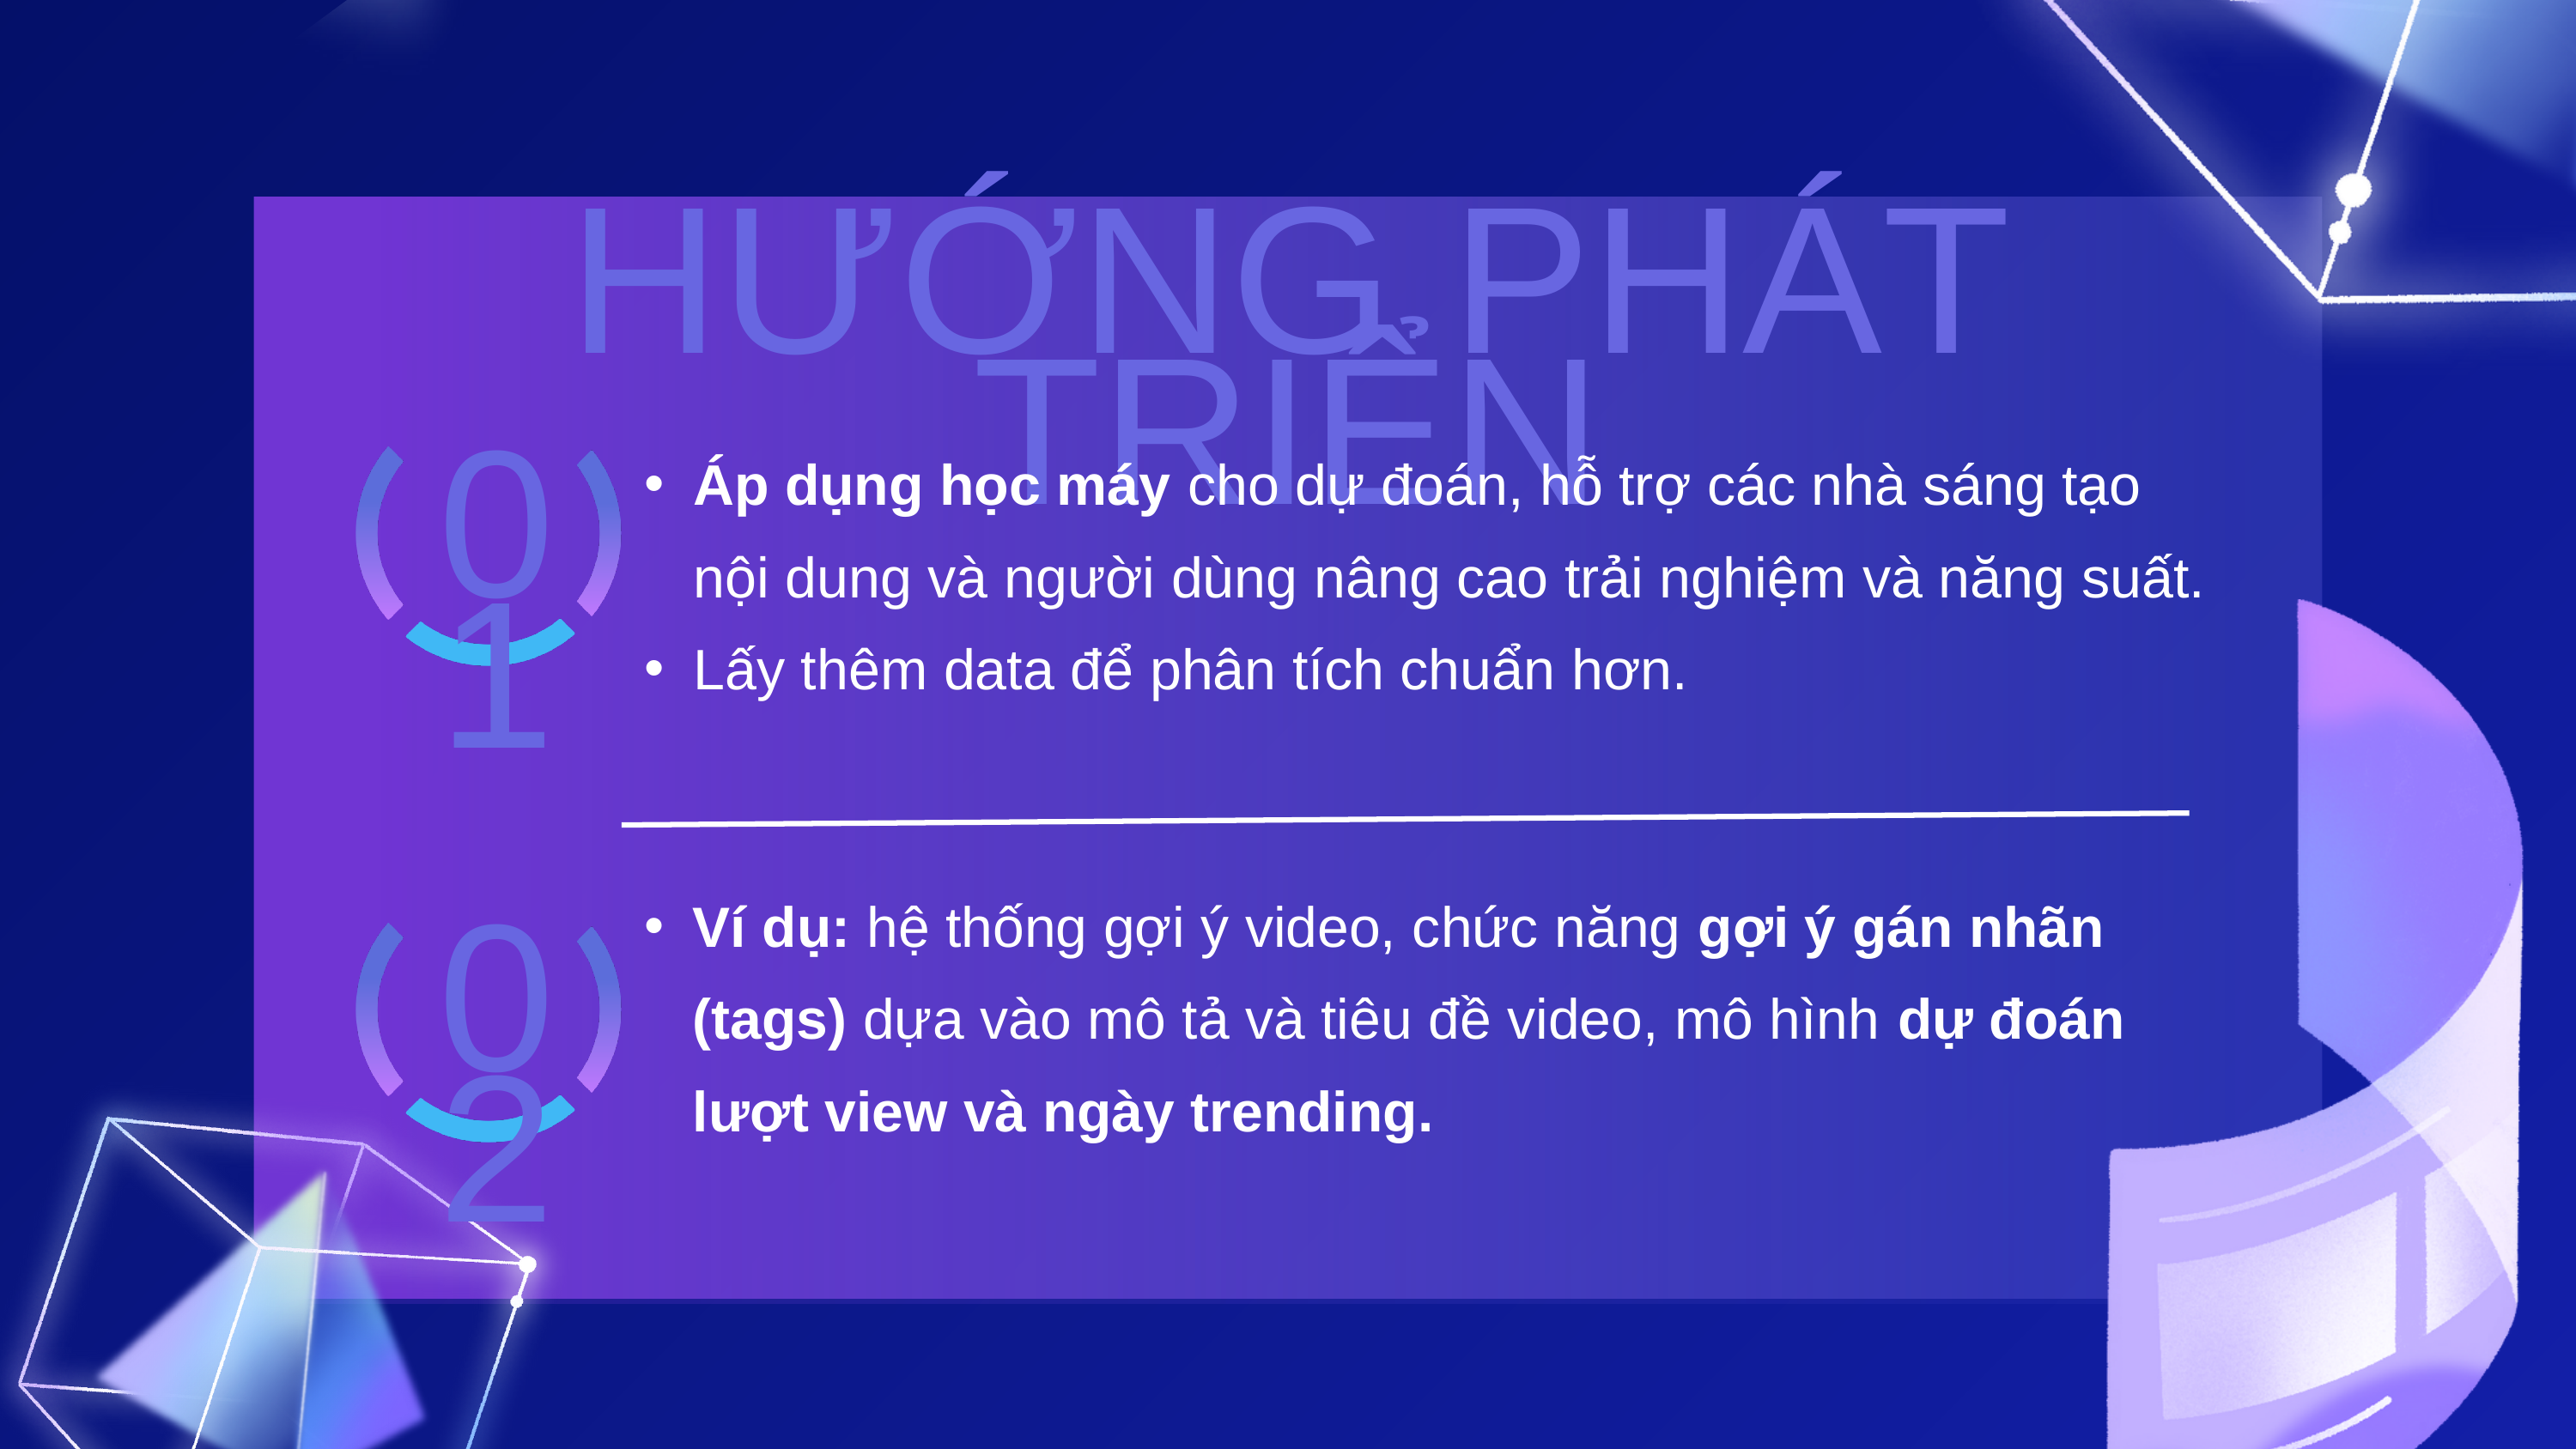

HƯỚNG PHÁT TRIỂN
Áp dụng học máy cho dự đoán, hỗ trợ các nhà sáng tạo nội dung và người dùng nâng cao trải nghiệm và năng suất.
Lấy thêm data để phân tích chuẩn hơn.

01

Ví dụ: hệ thống gợi ý video, chức năng gợi ý gán nhãn (tags) dựa vào mô tả và tiêu đề video, mô hình dự đoán lượt view và ngày trending.

02